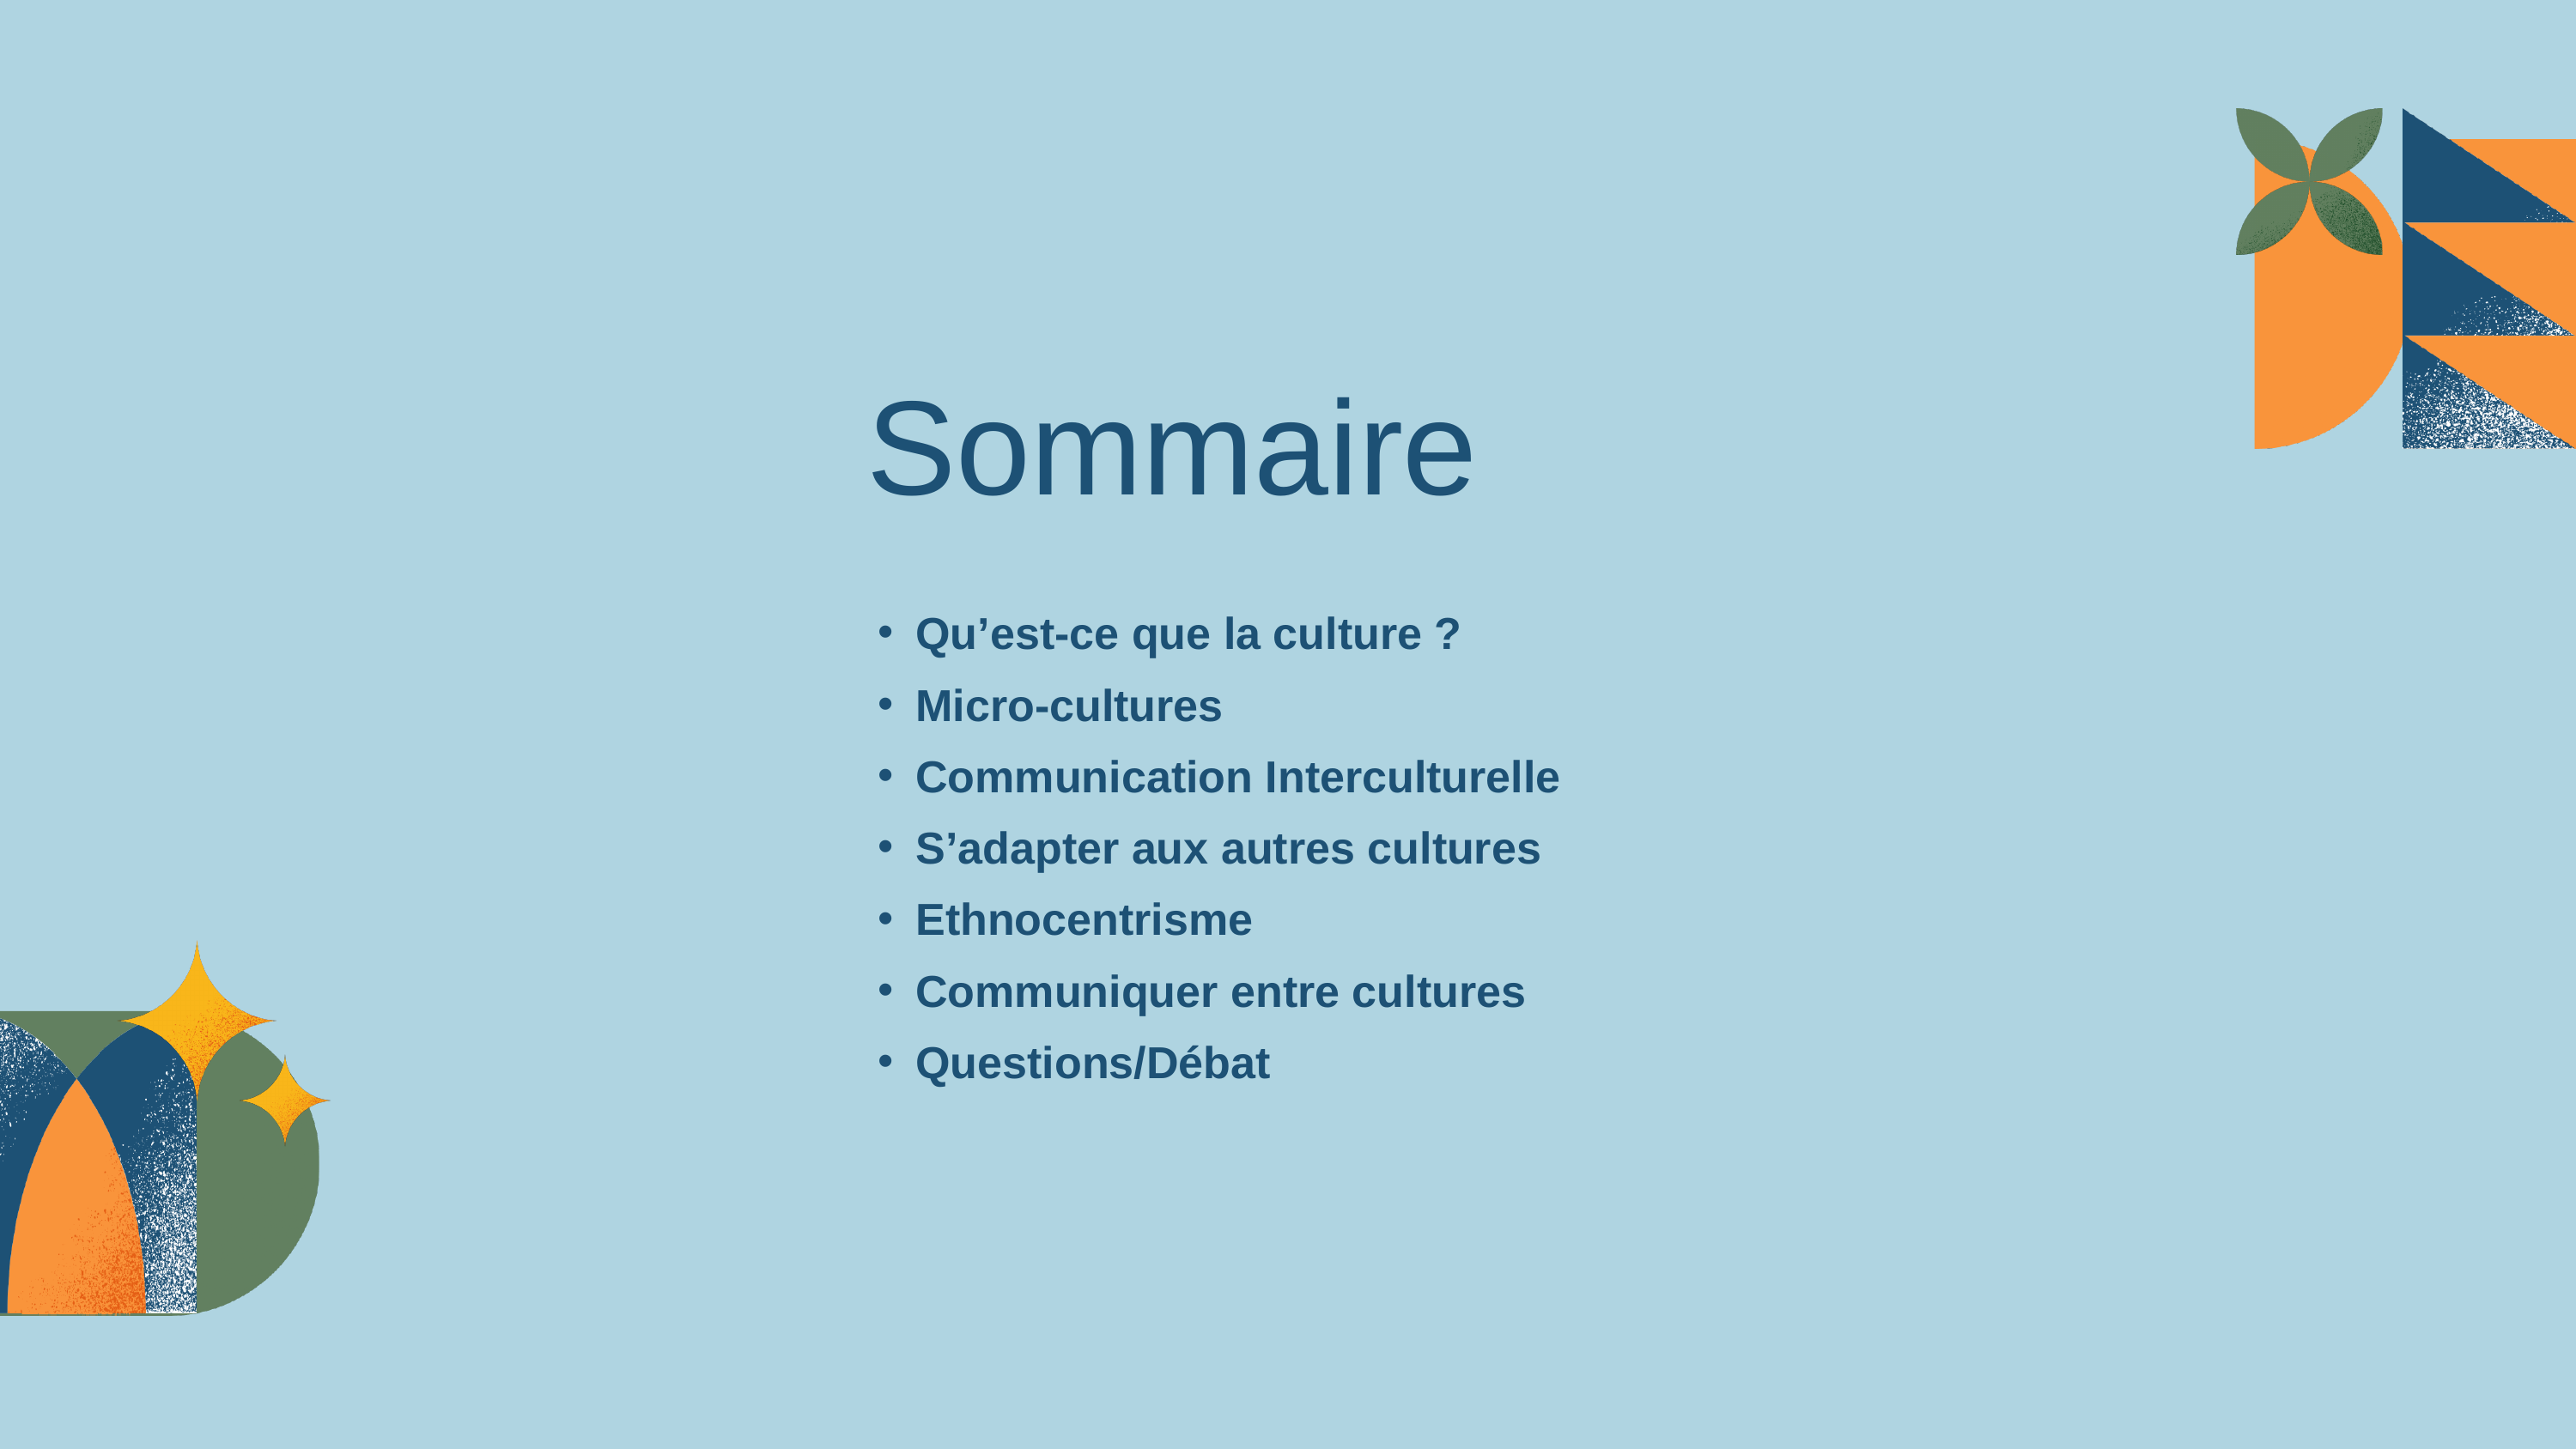

Sommaire
Qu’est‑ce que la culture ?
Micro‑cultures
Communication Interculturelle
S’adapter aux autres cultures
Ethnocentrisme
Communiquer entre cultures
Questions/Débat